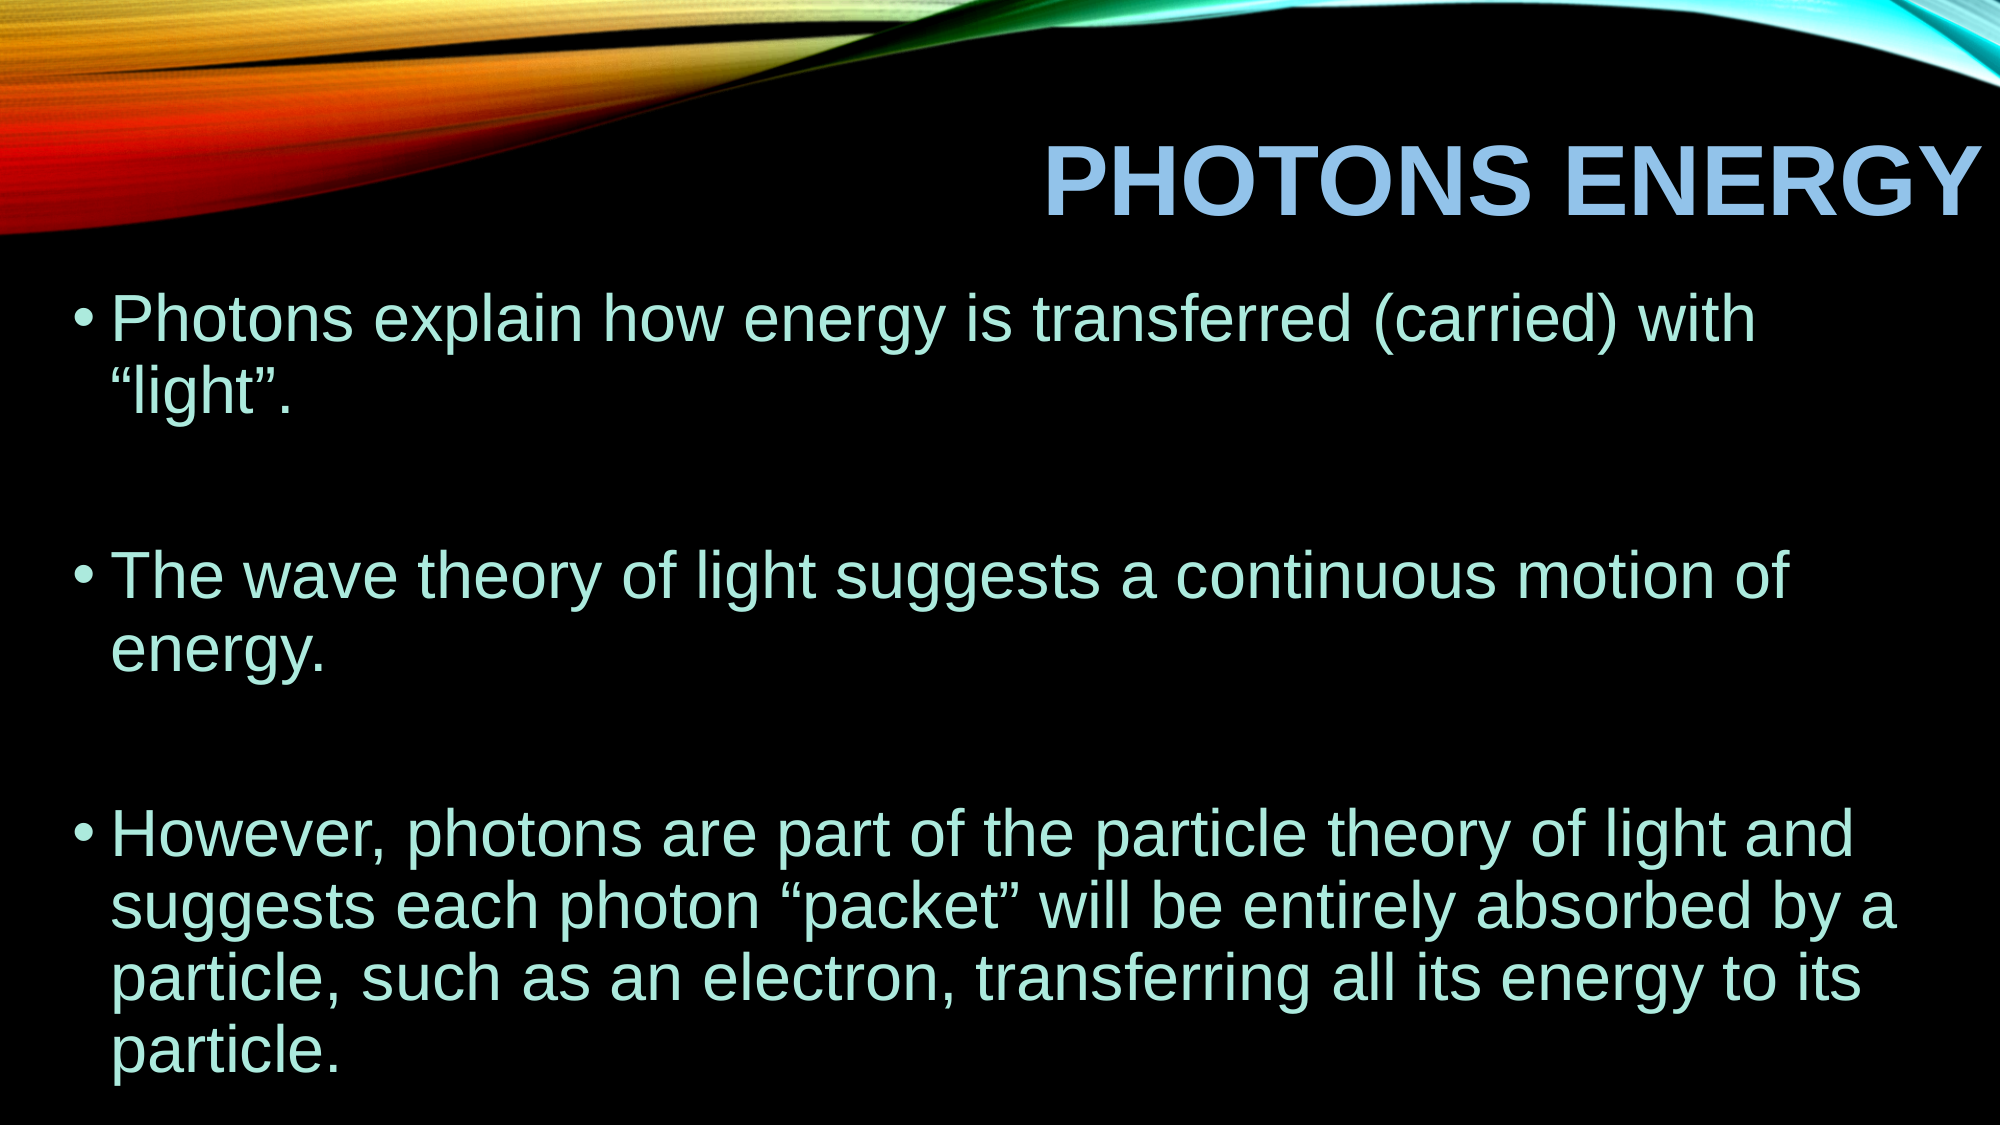

# Photons Energy
Photons explain how energy is transferred (carried) with “light”.

The wave theory of light suggests a continuous motion of energy.

However, photons are part of the particle theory of light and suggests each photon “packet” will be entirely absorbed by a particle, such as an electron, transferring all its energy to its particle.